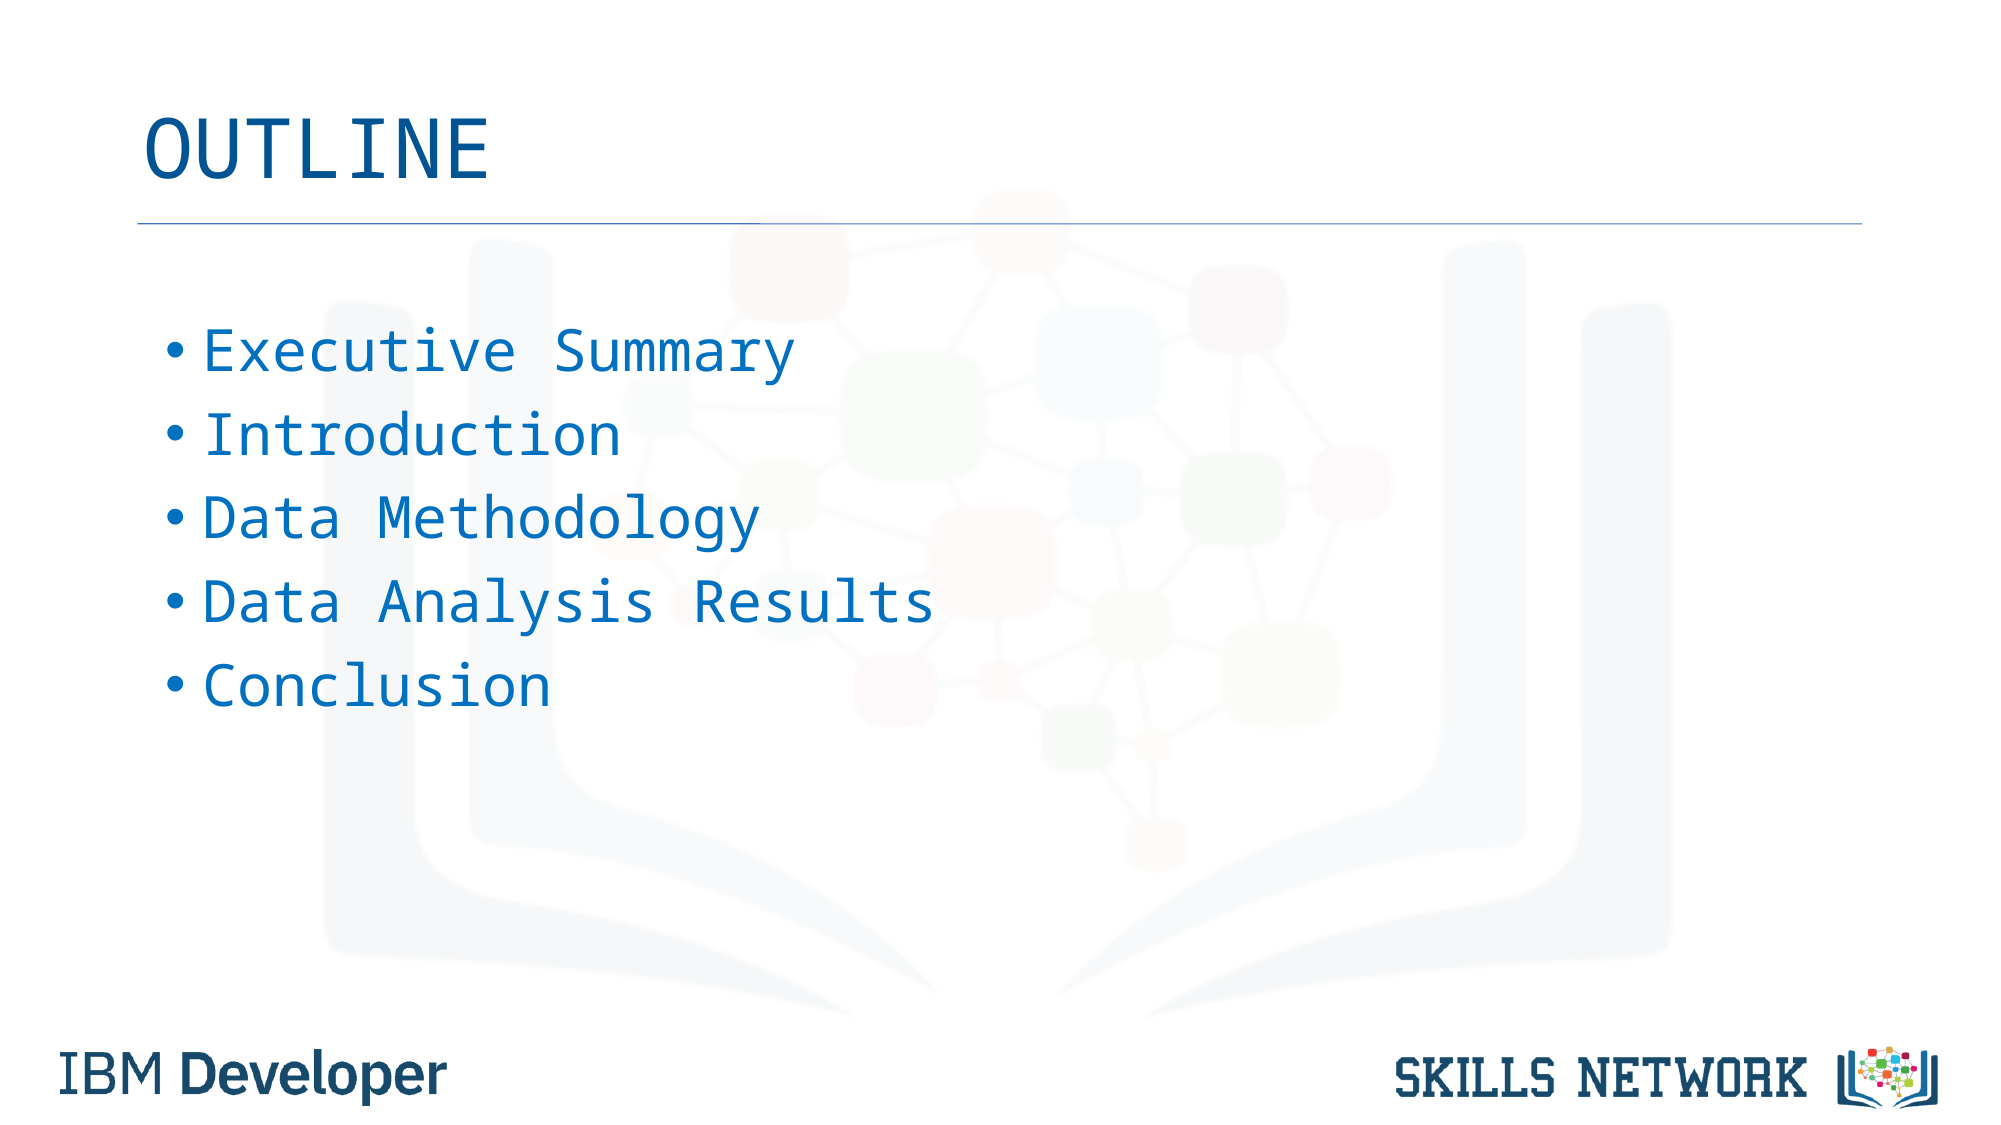

# OUTLINE
Executive Summary
Introduction
Data Methodology
Data Analysis Results
Conclusion